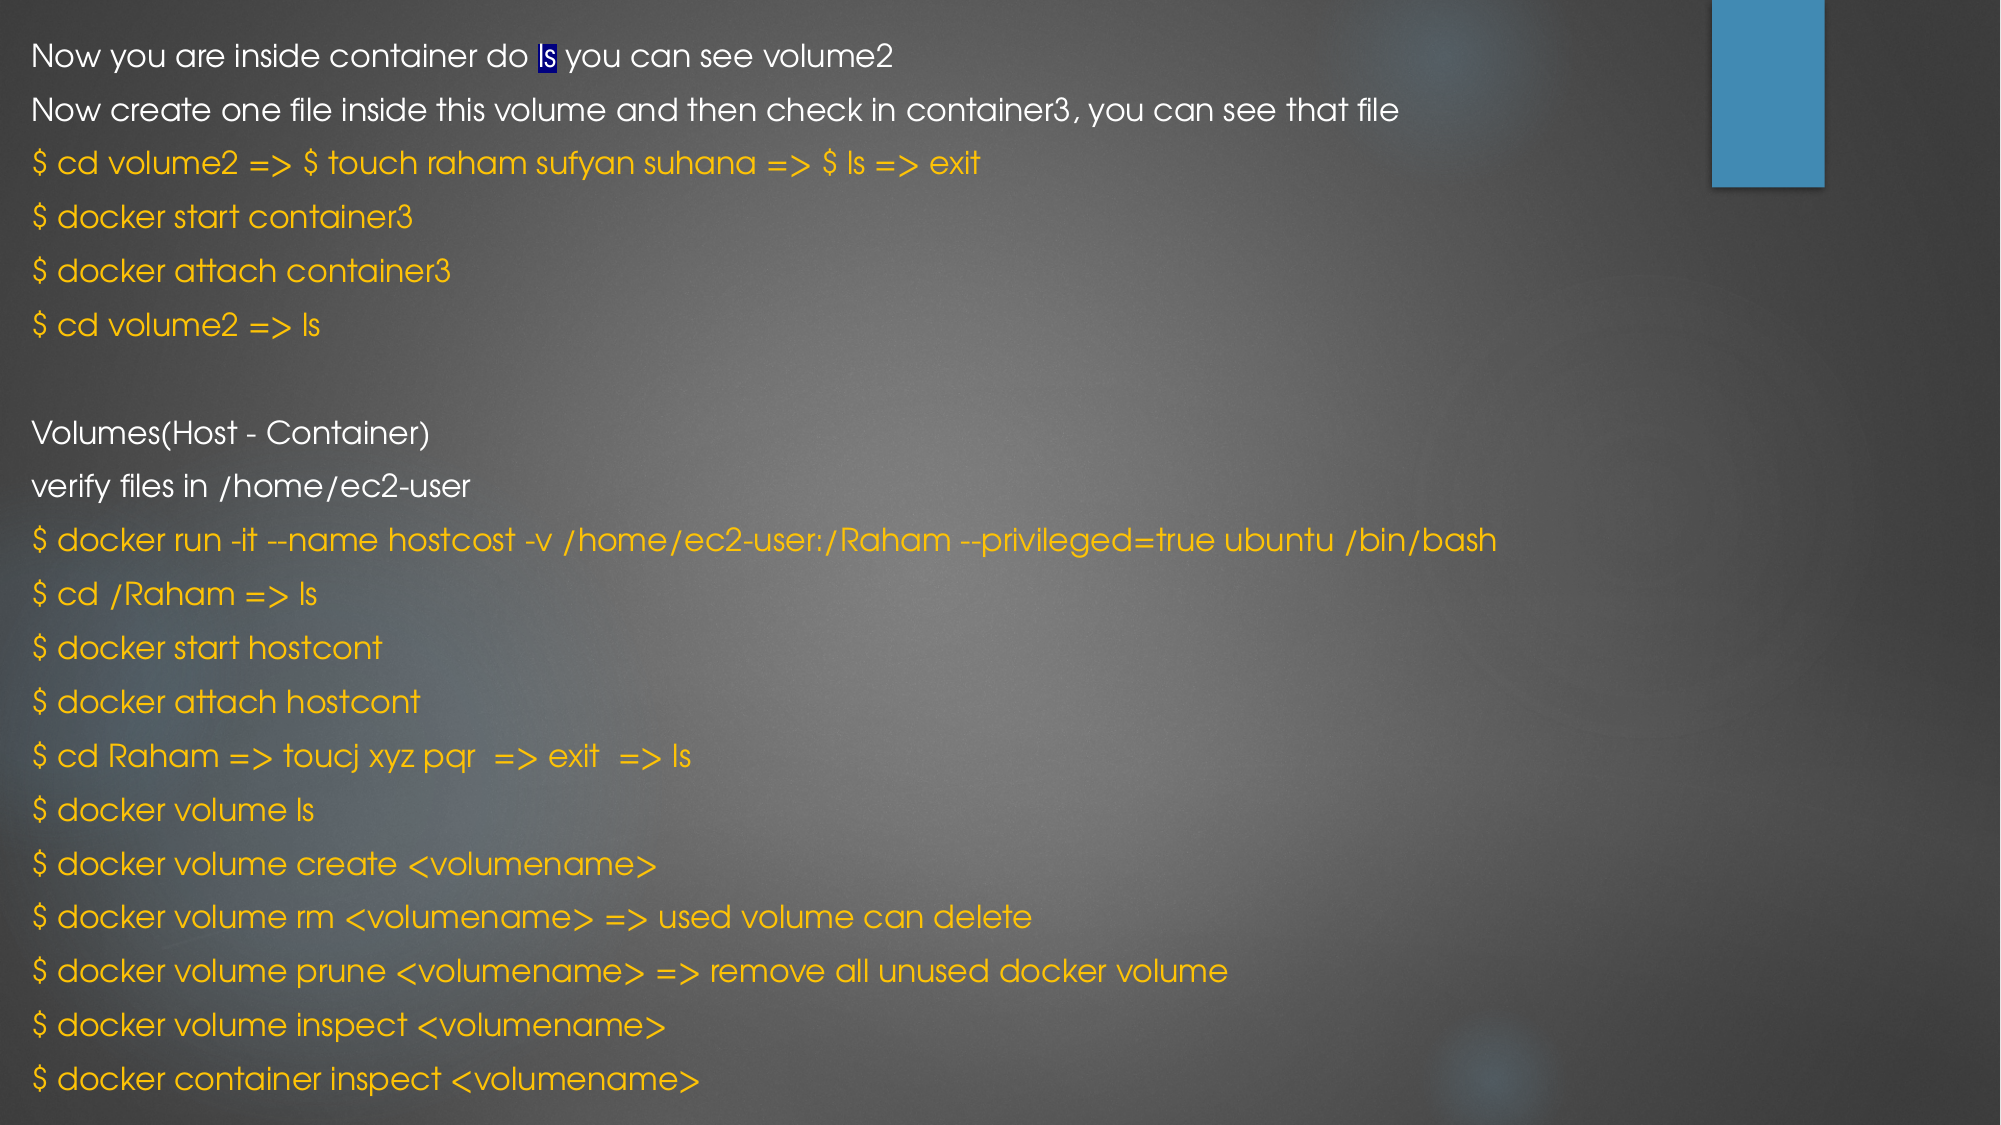

Now you are inside container do ls you can see volume2
Now create one file inside this volume and then check in container3, you can see that file
$ cd volume2 => $ touch raham sufyan suhana => $ ls => exit
$ docker start container3
$ docker attach container3
$ cd volume2 => ls

Volumes(Host - Container)
verify files in /home/ec2-user
$ docker run -it --name hostcost -v /home/ec2-user:/Raham --privileged=true ubuntu /bin/bash
$ cd /Raham => ls
$ docker start hostcont
$ docker attach hostcont
$ cd Raham => toucj xyz pqr  => exit  => ls
$ docker volume ls
$ docker volume create <volumename>
$ docker volume rm <volumename> => used volume can delete
$ docker volume prune <volumename> => remove all unused docker volume
$ docker volume inspect <volumename>
$ docker container inspect <volumename>